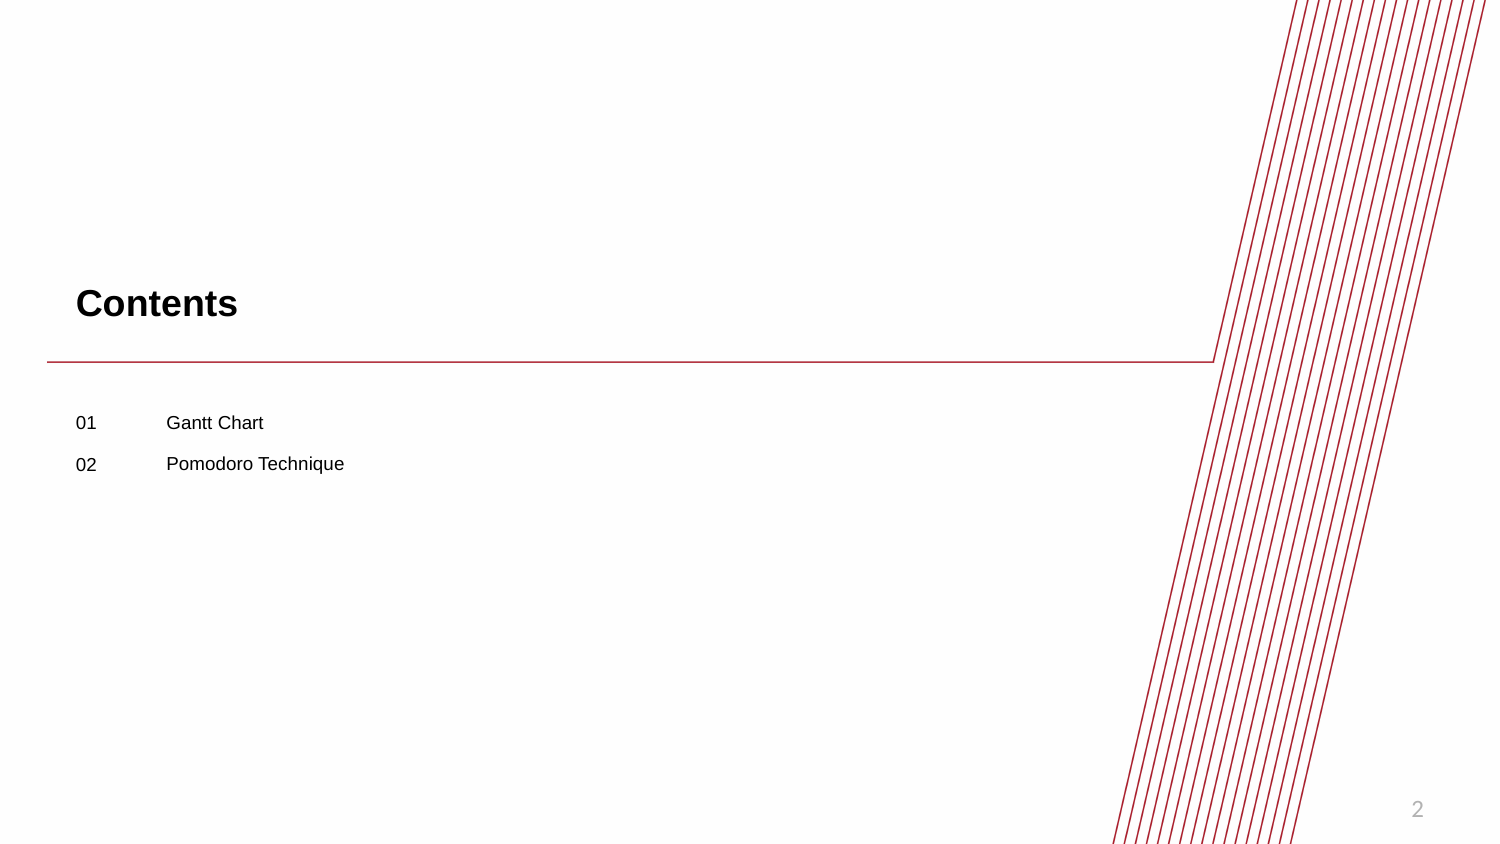

# Contents
Gantt Chart
Pomodoro Technique
01
02
2